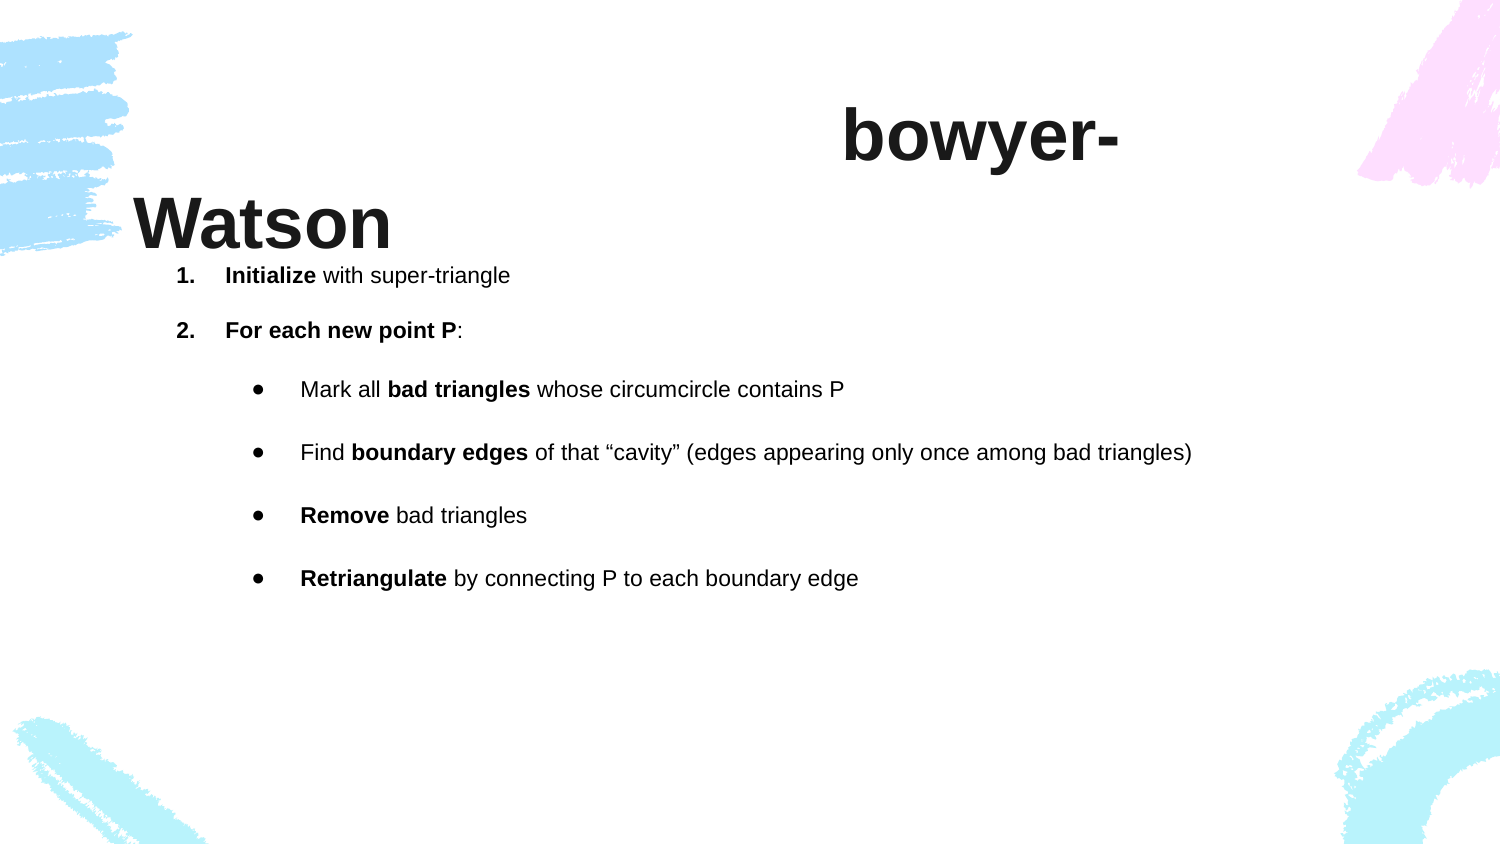

# bowyer-Watson
Initialize with super-triangle
For each new point P:
Mark all bad triangles whose circumcircle contains P
Find boundary edges of that “cavity” (edges appearing only once among bad triangles)
Remove bad triangles
Retriangulate by connecting P to each boundary edge